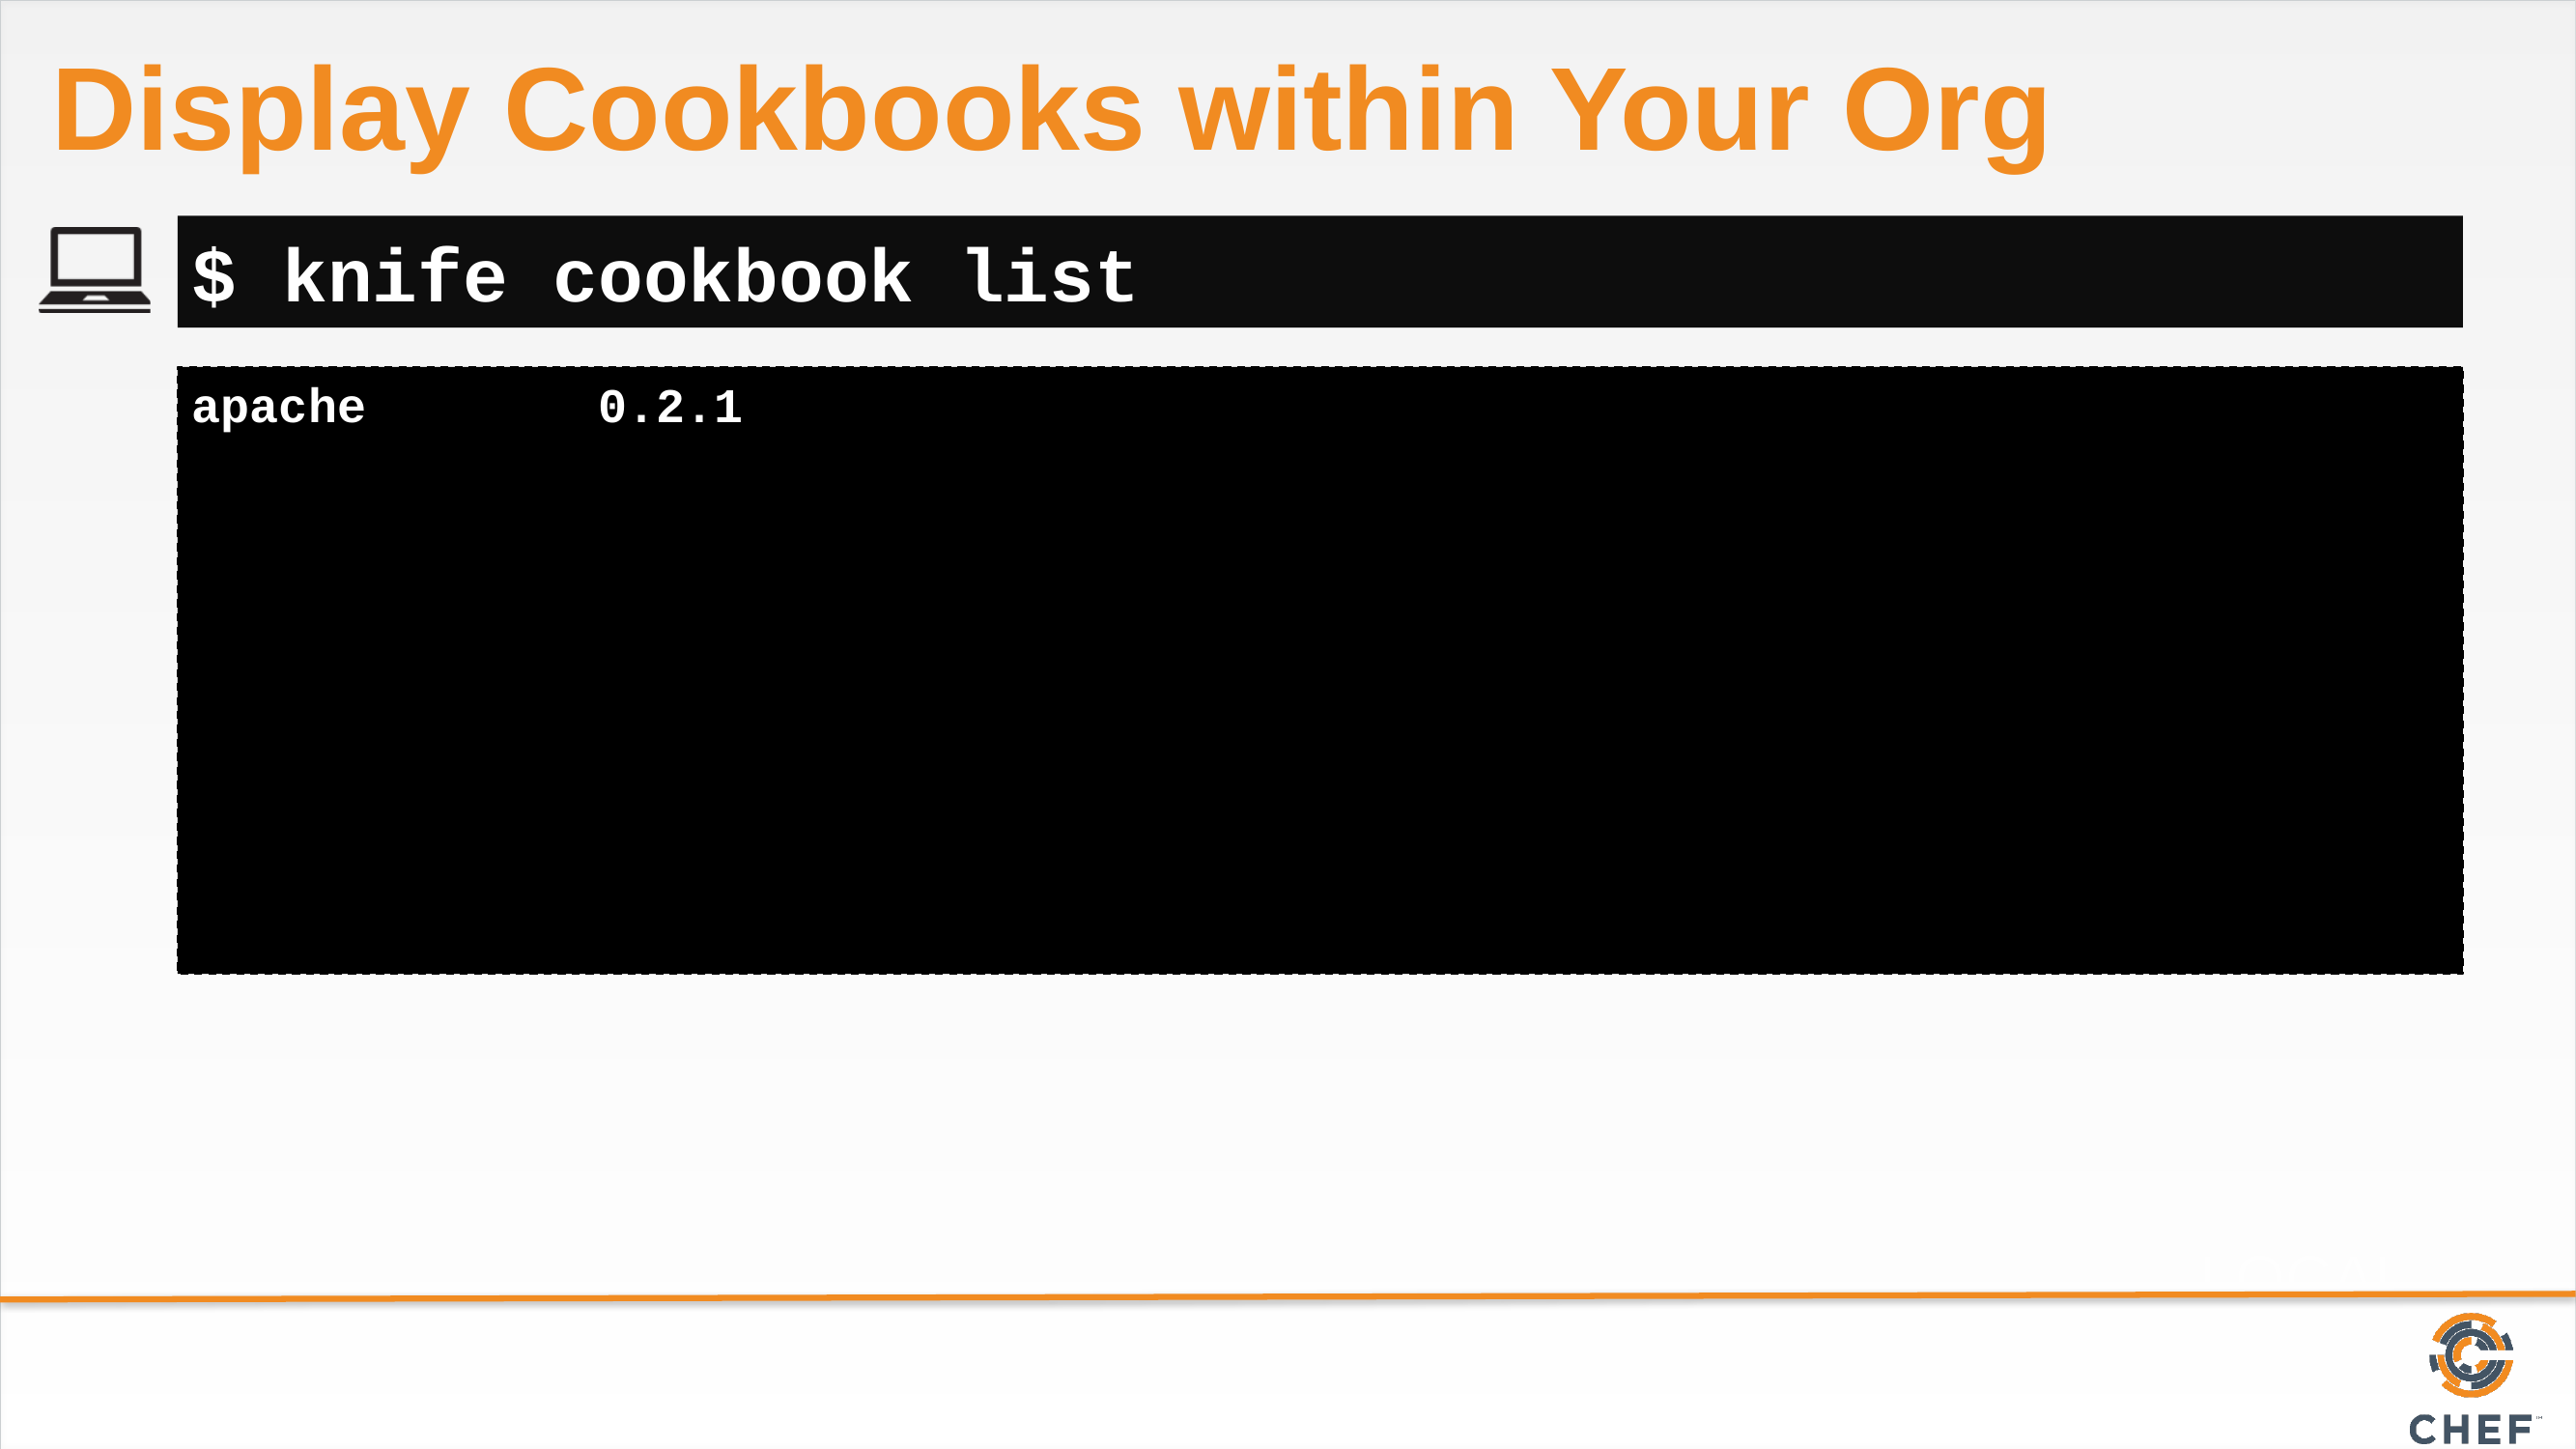

# Display Cookbooks within Your Org
$ knife cookbook list
apache        0.2.1